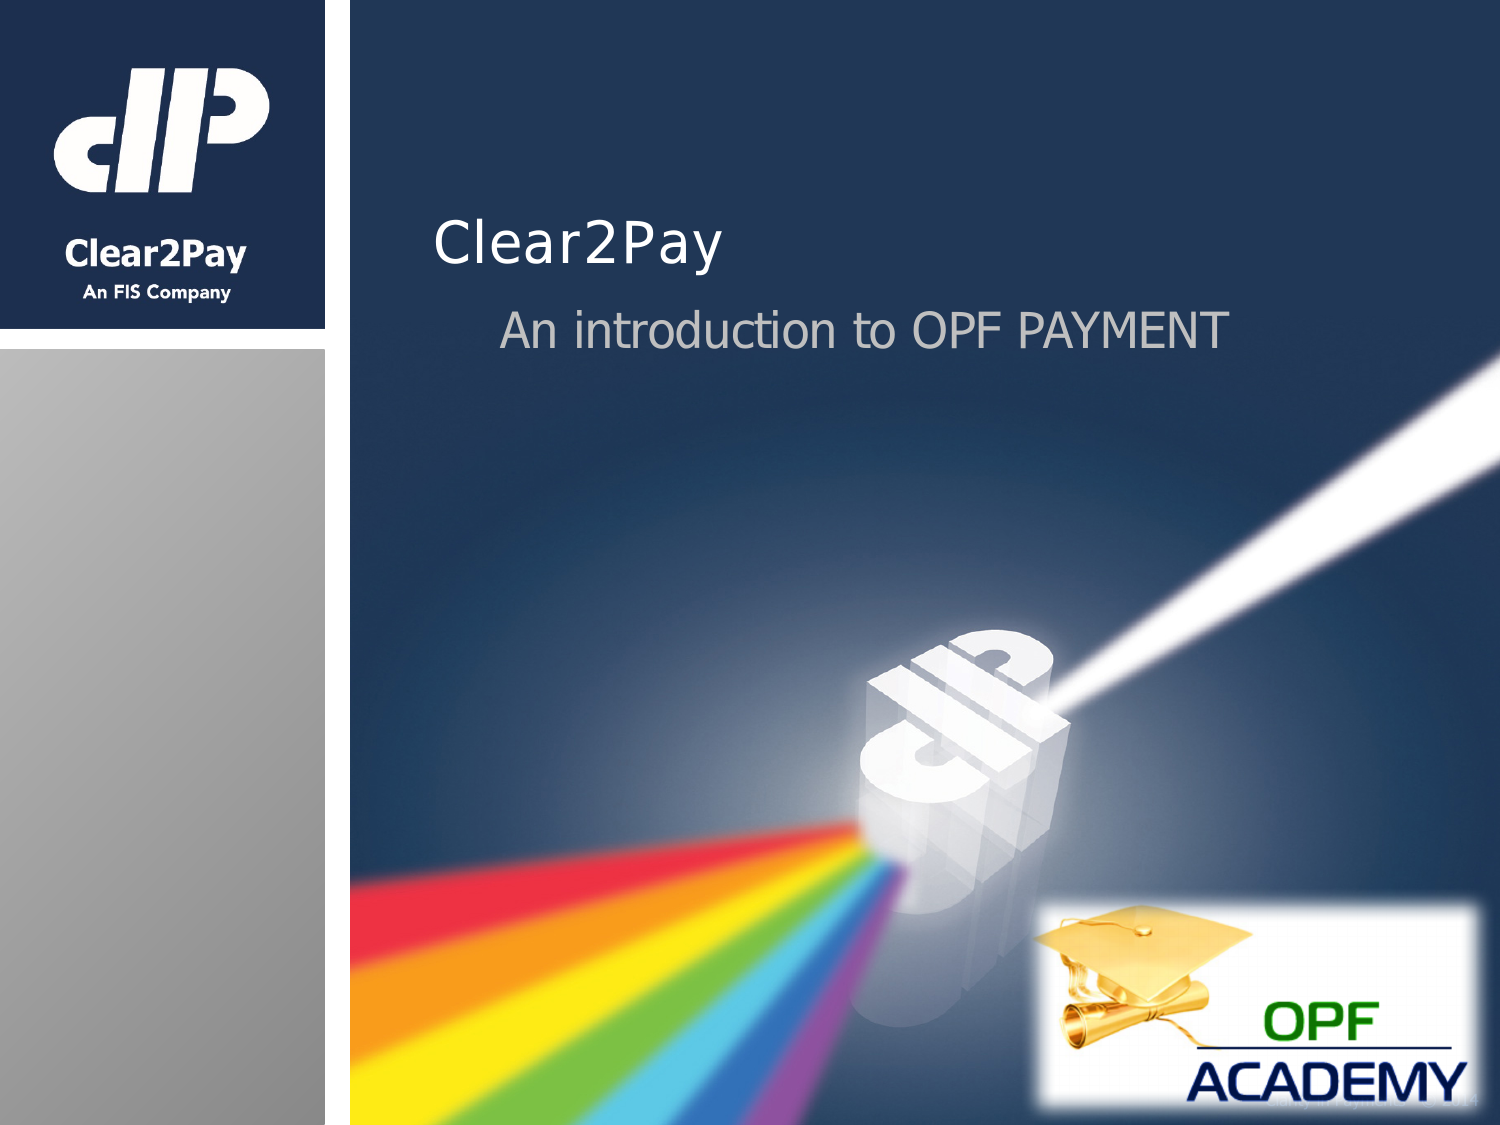

# Clear2Pay
An introduction to OPF PAYMENT